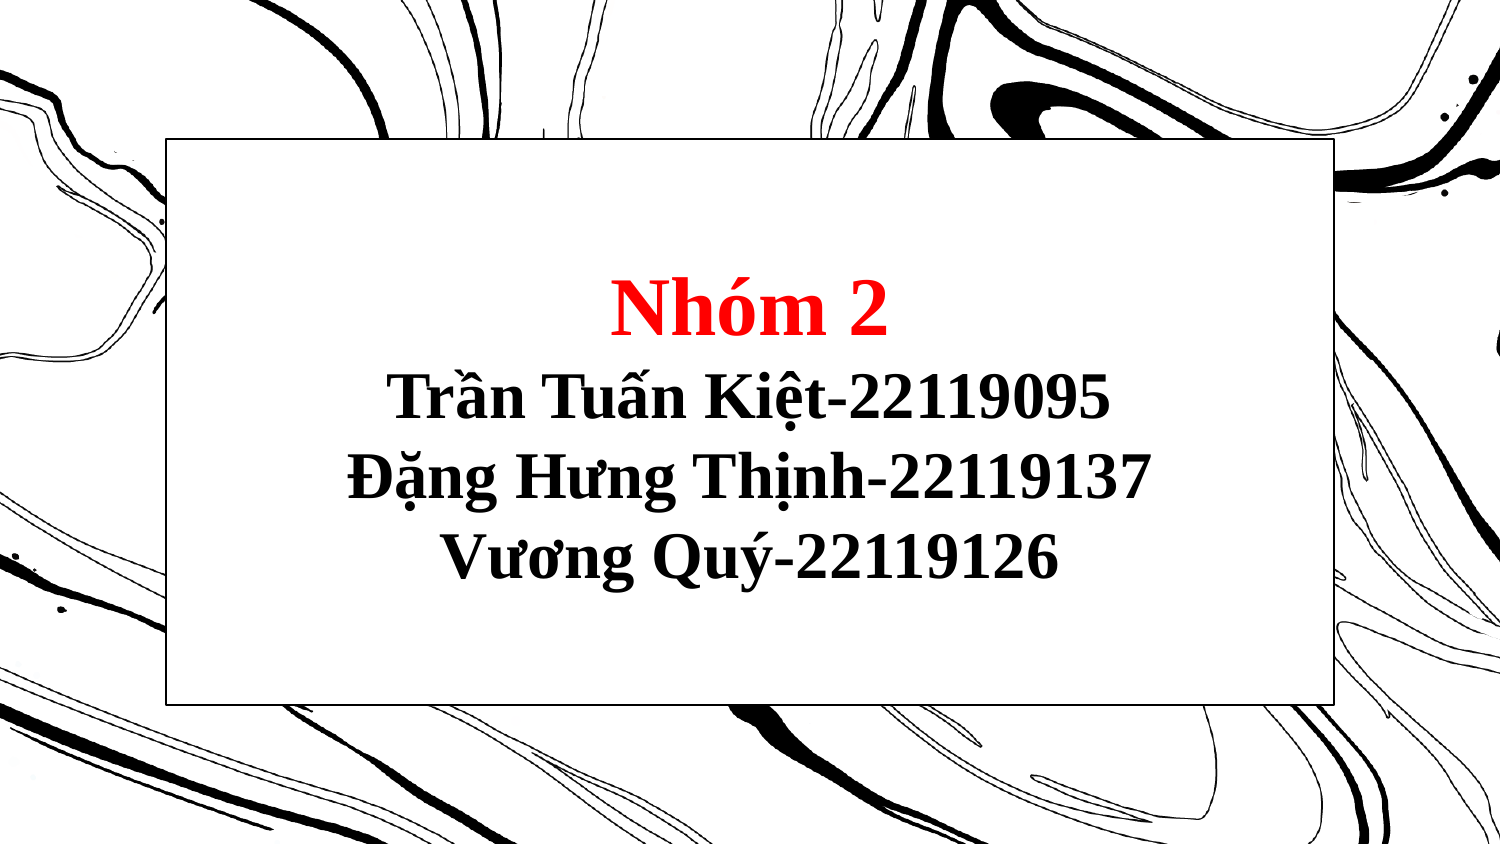

# Nhóm 2 Trần Tuấn Kiệt-22119095 Đặng Hưng Thịnh-22119137 Vương Quý-22119126